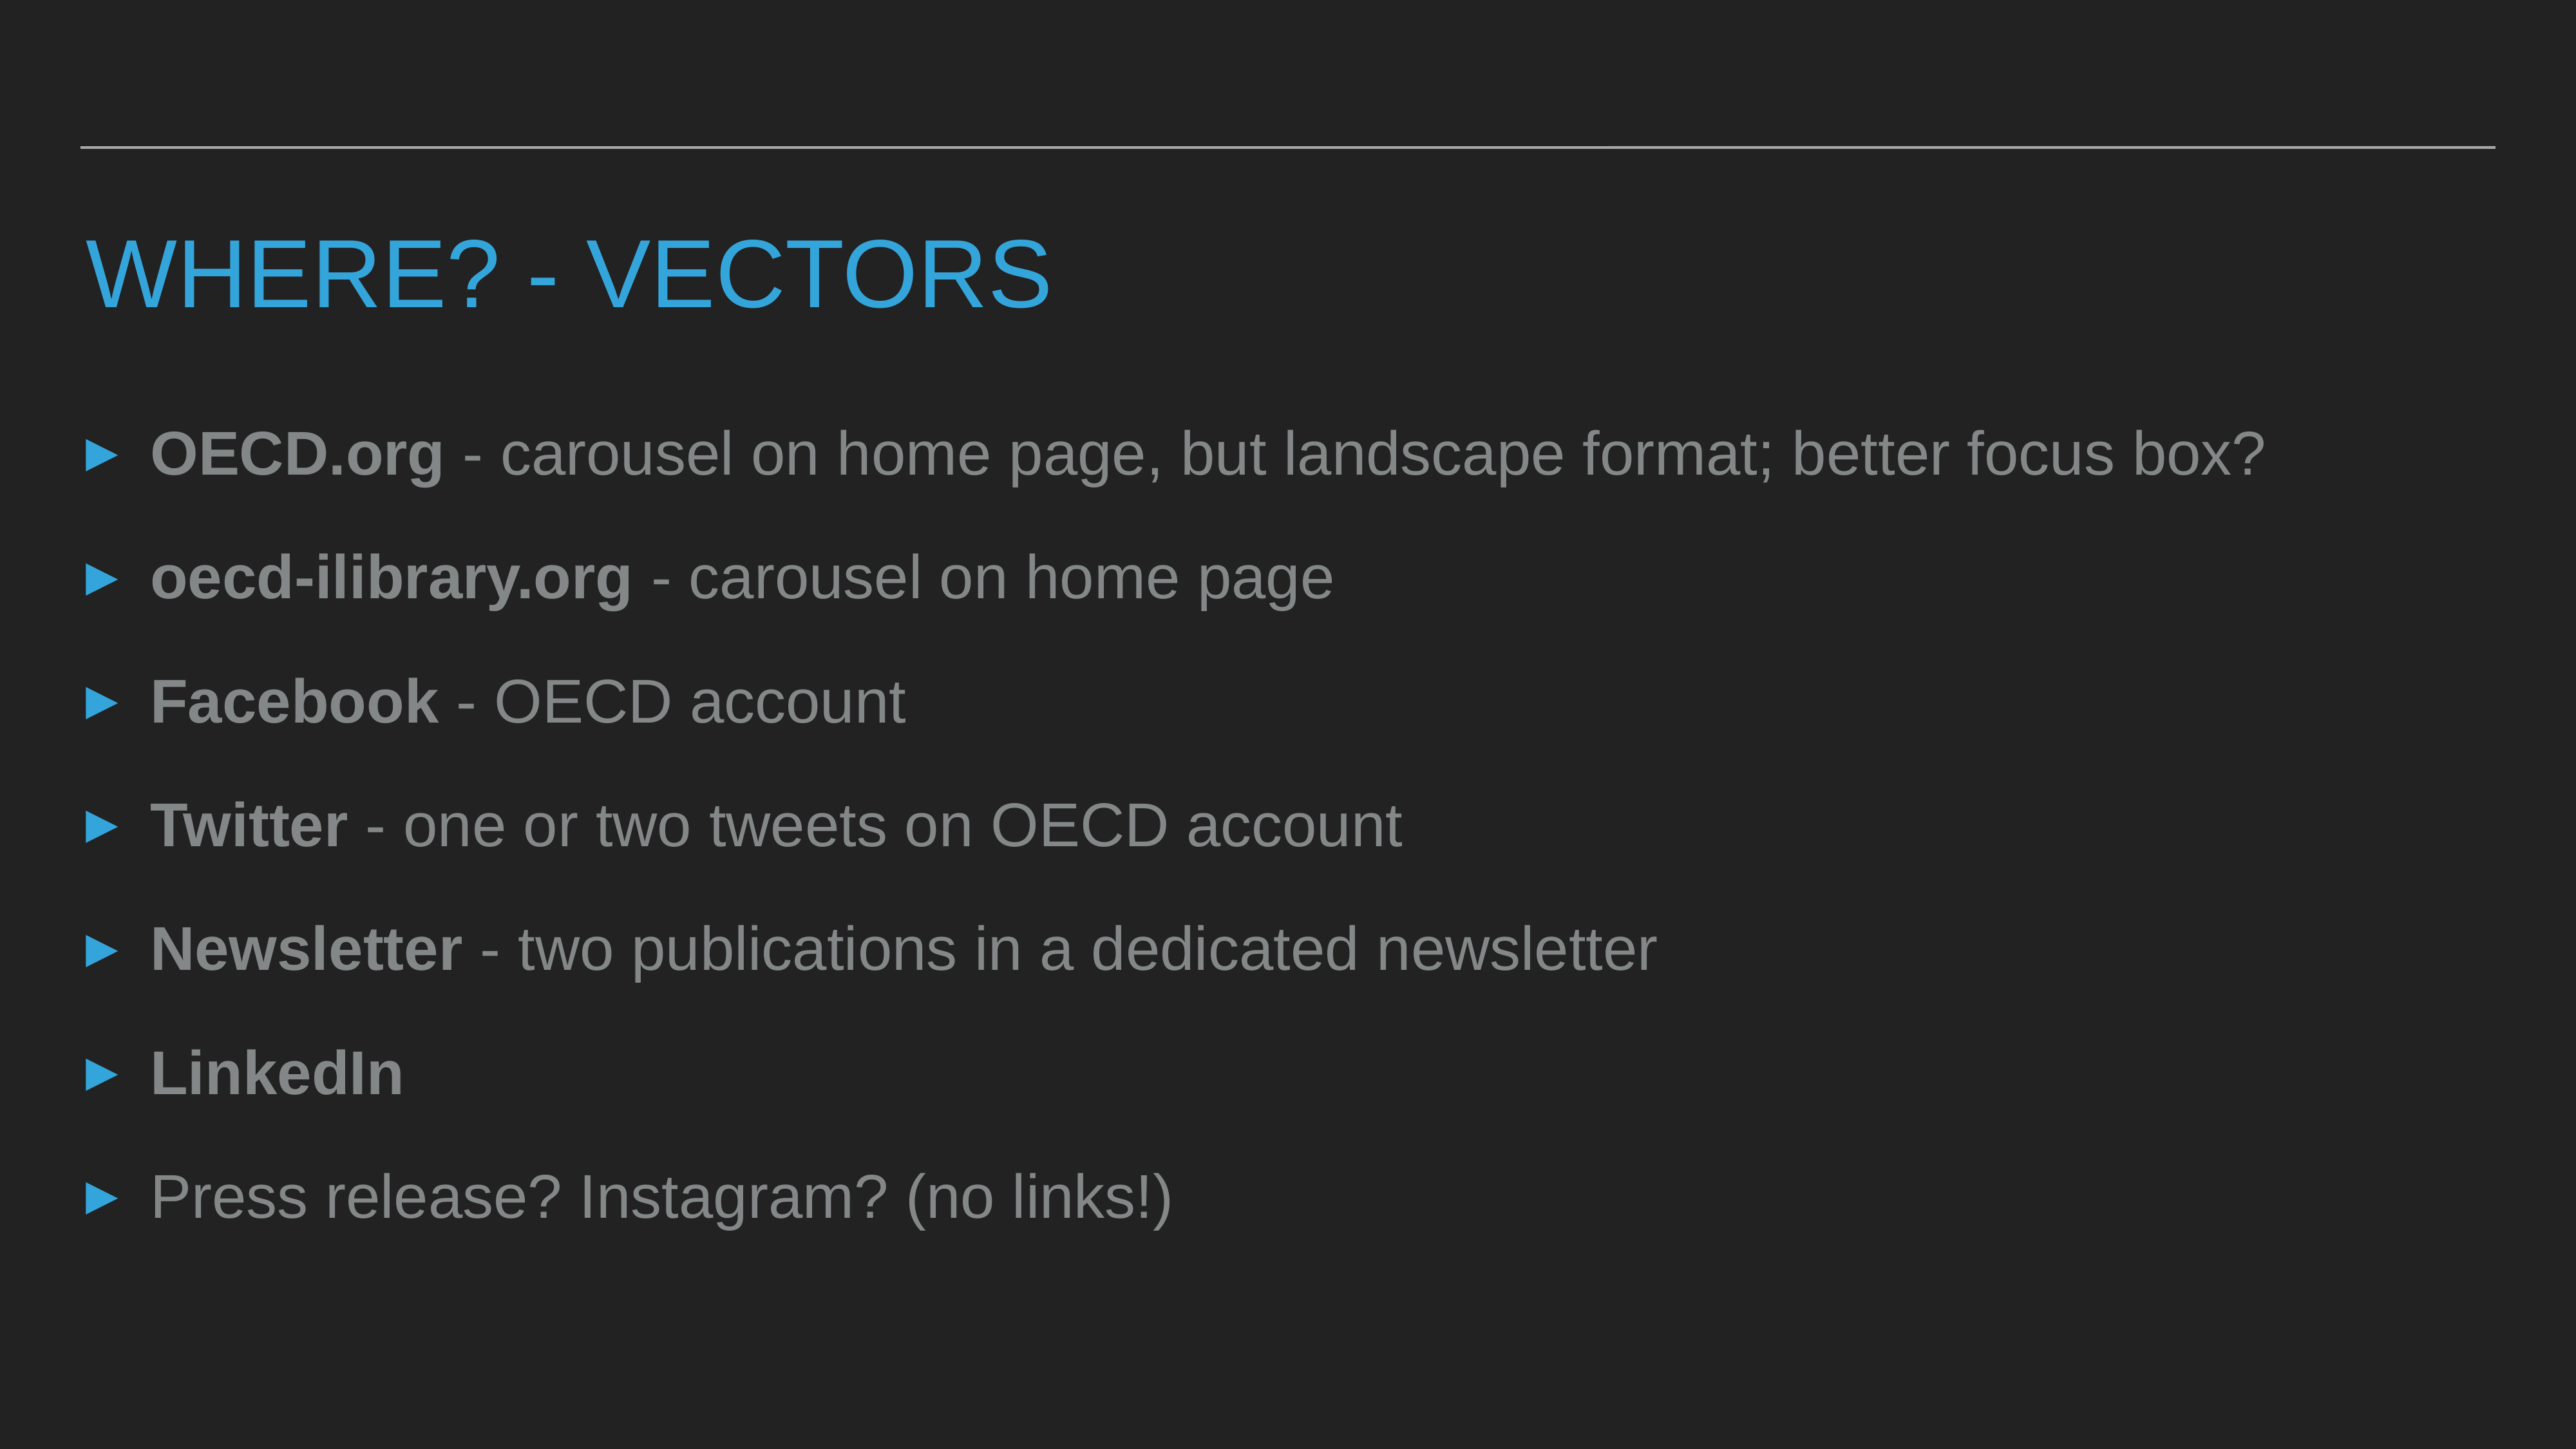

# WHERE? - VECTORS
OECD.org - carousel on home page, but landscape format; better focus box?
oecd-ilibrary.org - carousel on home page
Facebook - OECD account
Twitter - one or two tweets on OECD account
Newsletter - two publications in a dedicated newsletter
LinkedIn
Press release? Instagram? (no links!)